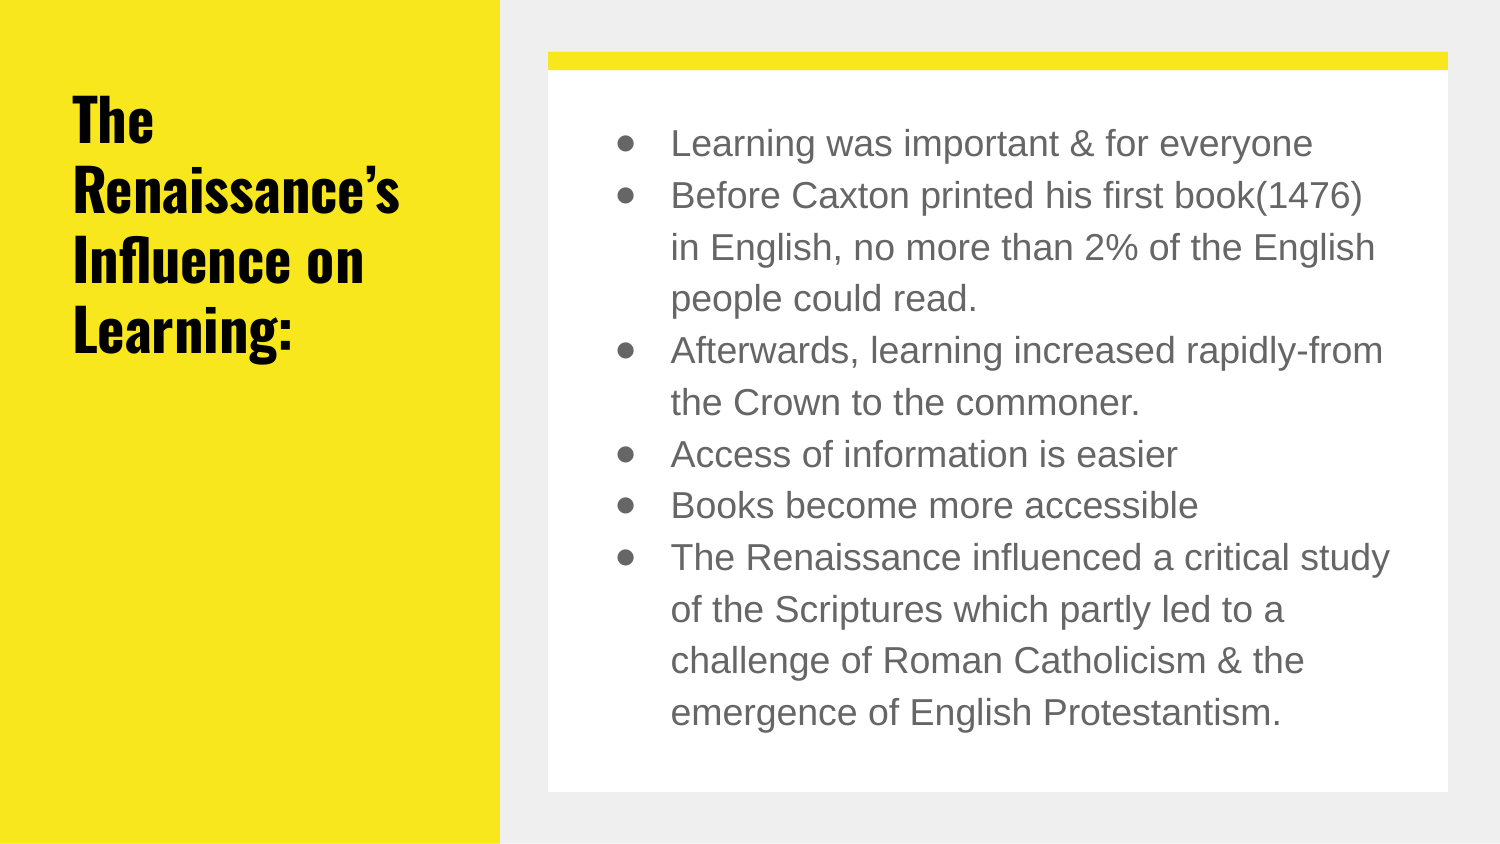

# The Renaissance’s Influence on Learning:
Learning was important & for everyone
Before Caxton printed his first book(1476) in English, no more than 2% of the English people could read.
Afterwards, learning increased rapidly-from the Crown to the commoner.
Access of information is easier
Books become more accessible
The Renaissance influenced a critical study of the Scriptures which partly led to a challenge of Roman Catholicism & the emergence of English Protestantism.